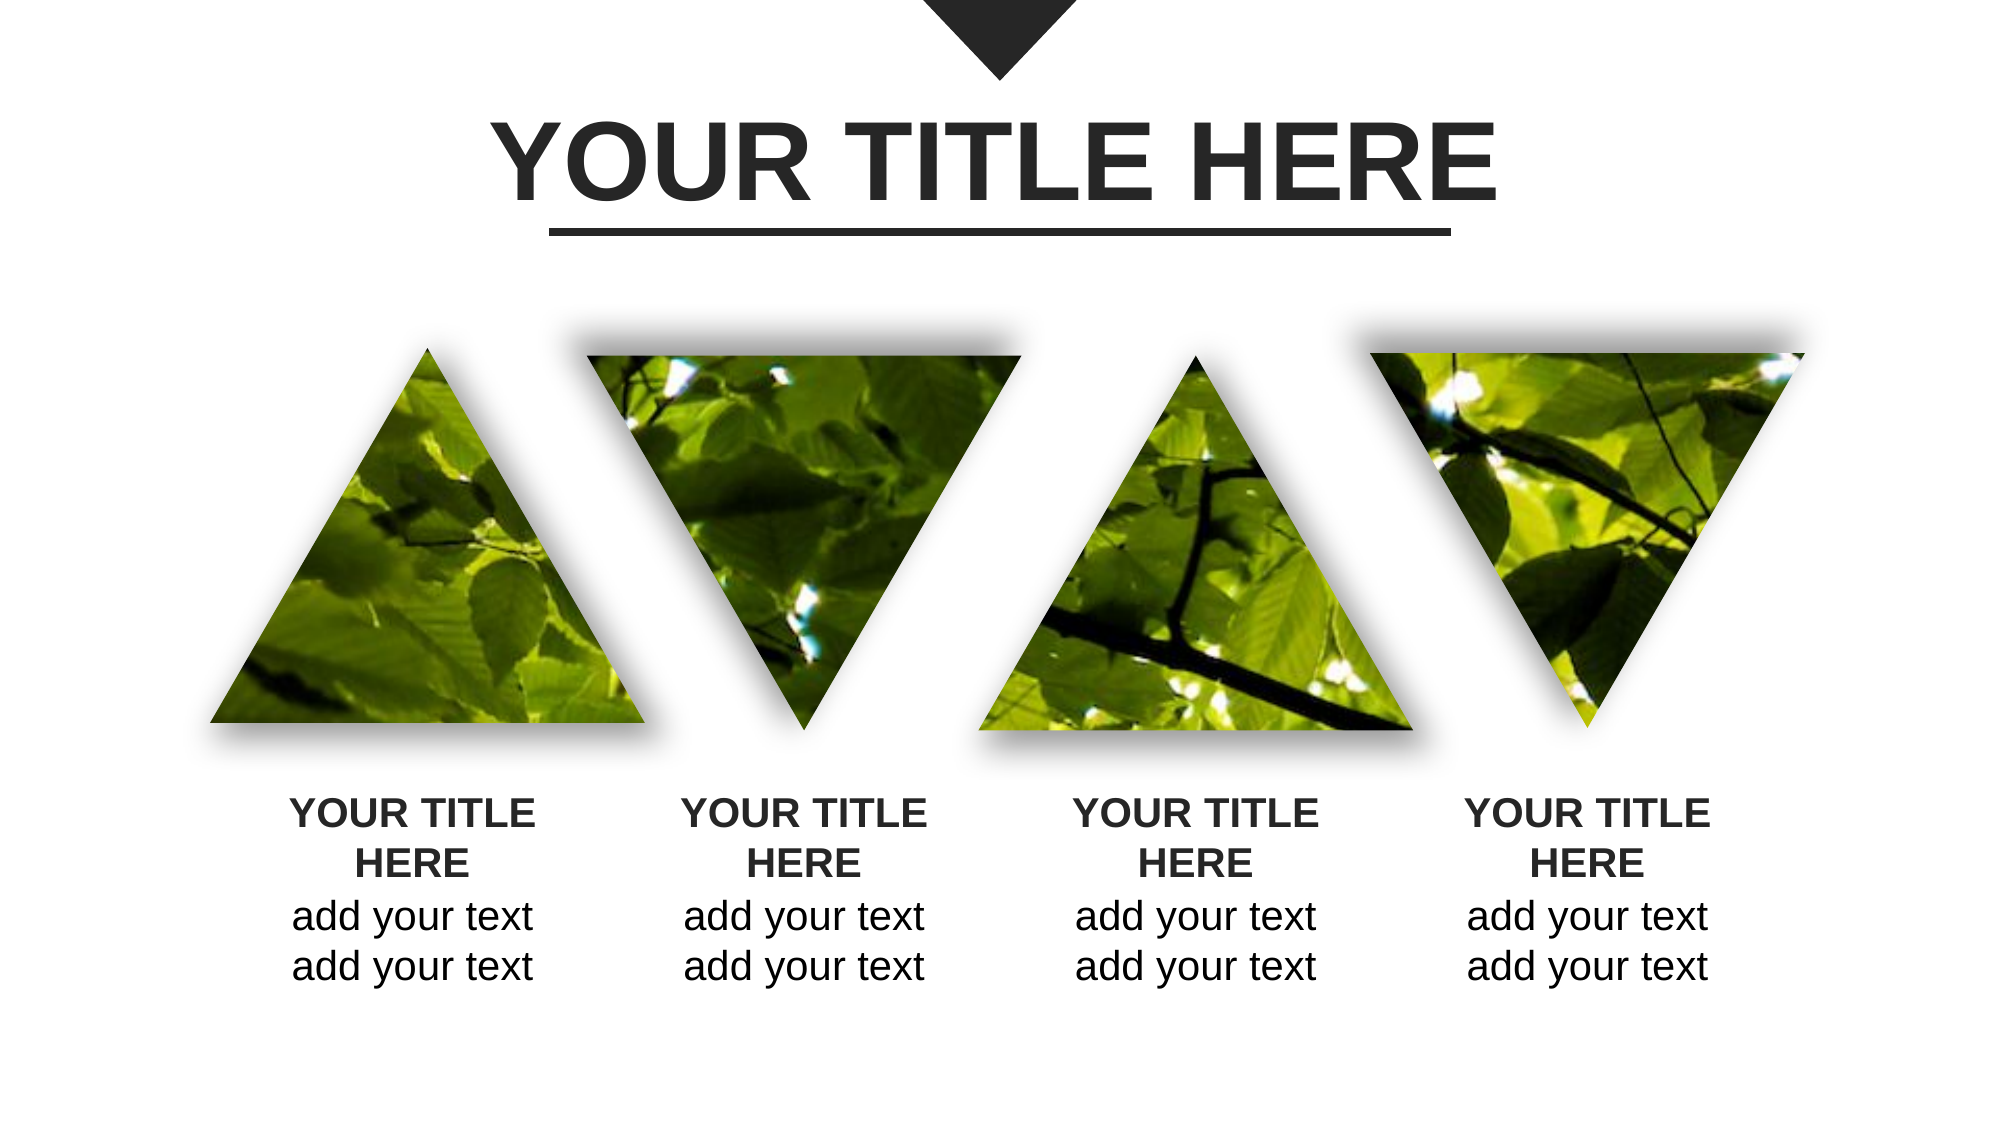

YOUR TITLE HERE

YOUR TITLE HERE
YOUR TITLE HERE
YOUR TITLE HERE
YOUR TITLE HERE
add your text
add your text
add your text
add your text
add your text
add your text
add your text
add your text